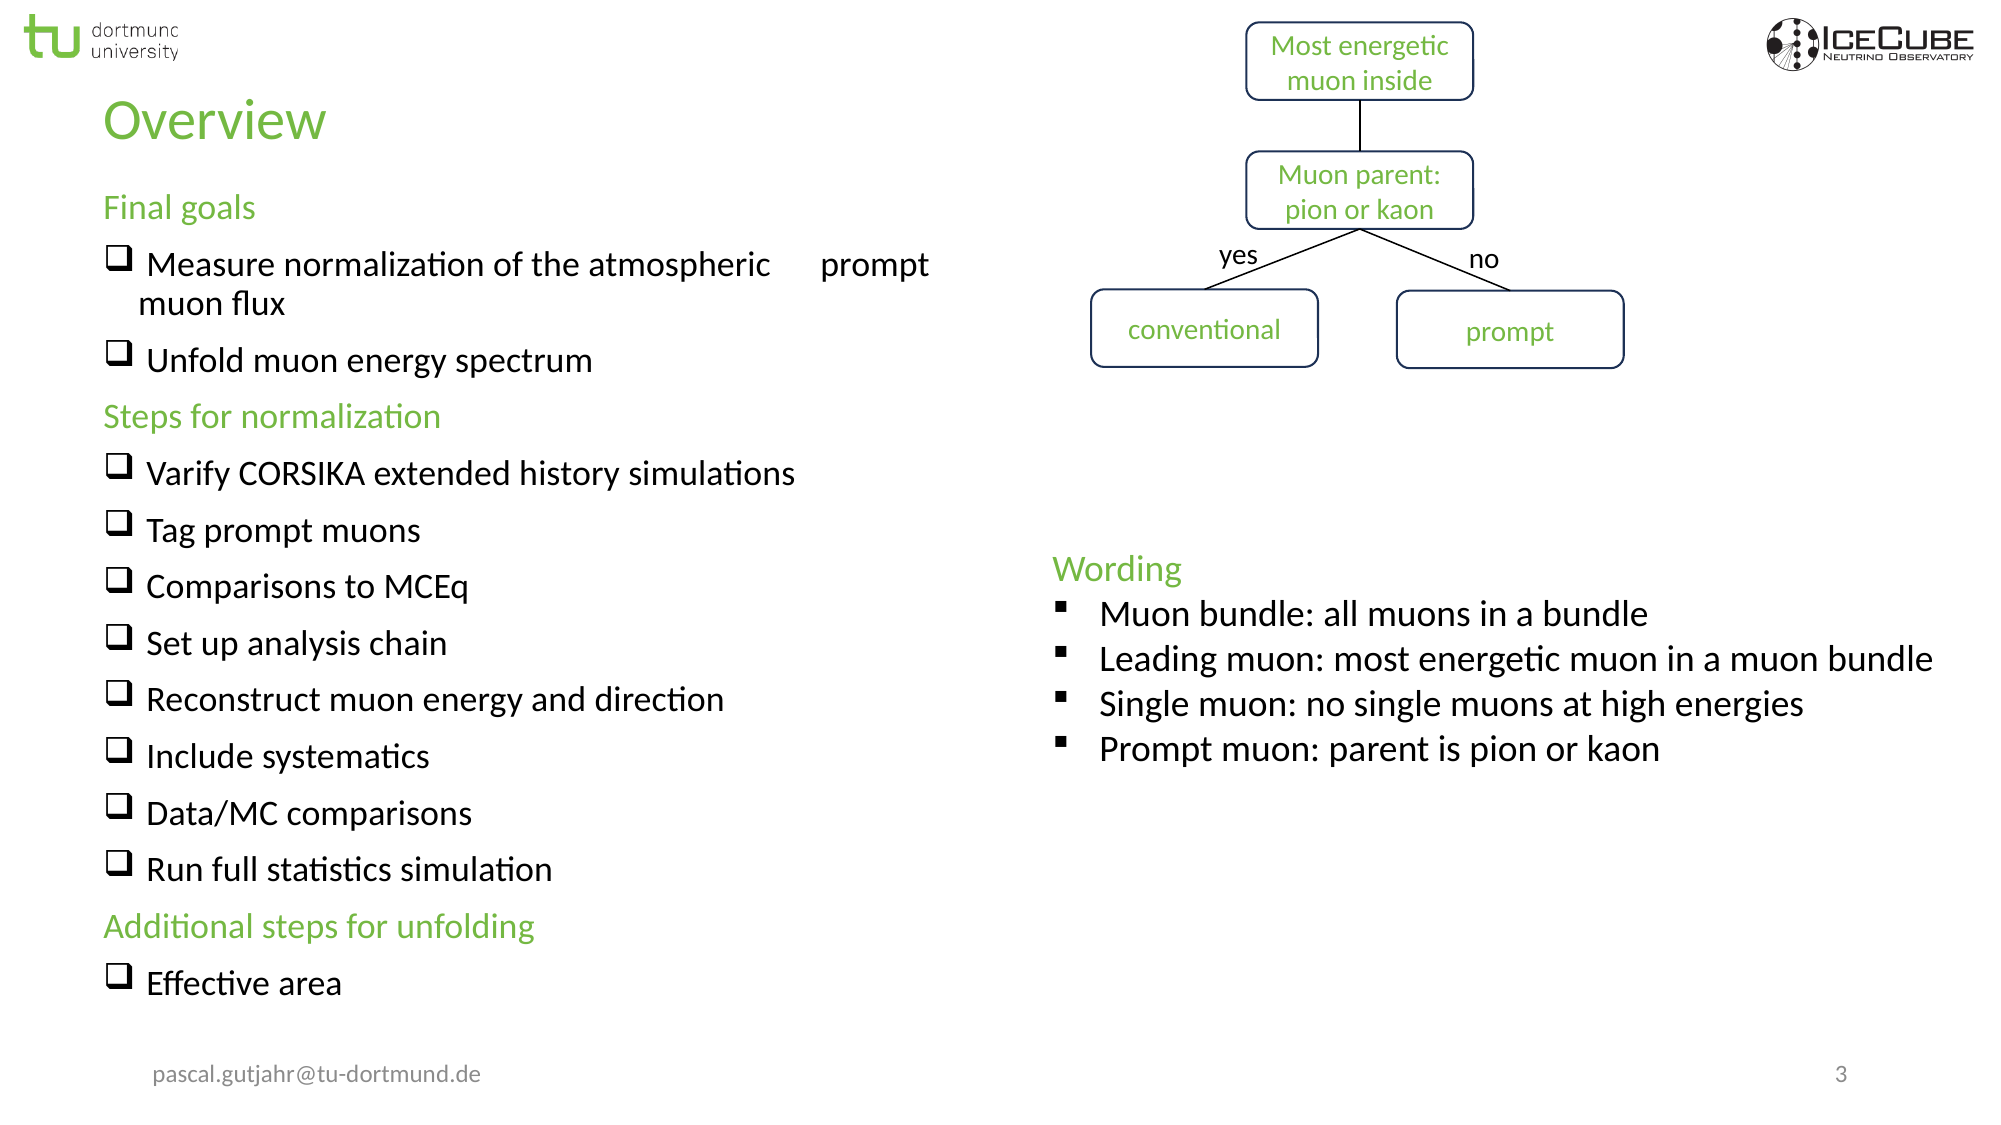

Most energetic muon inside
# Overview
Muon parent:
pion or kaon
Final goals
 Measure normalization of the atmospheric      prompt muon flux
 Unfold muon energy spectrum
Steps for normalization
 Varify CORSIKA extended history simulations
 Tag prompt muons
 Comparisons to MCEq
 Set up analysis chain
 Reconstruct muon energy and direction
 Include systematics
 Data/MC comparisons
 Run full statistics simulation
Additional steps for unfolding
 Effective area

yes
no
conventional
prompt
Wording
Muon bundle: all muons in a bundle
Leading muon: most energetic muon in a muon bundle
Single muon: no single muons at high energies
Prompt muon: parent is pion or kaon

pascal.gutjahr@tu-dortmund.de
3